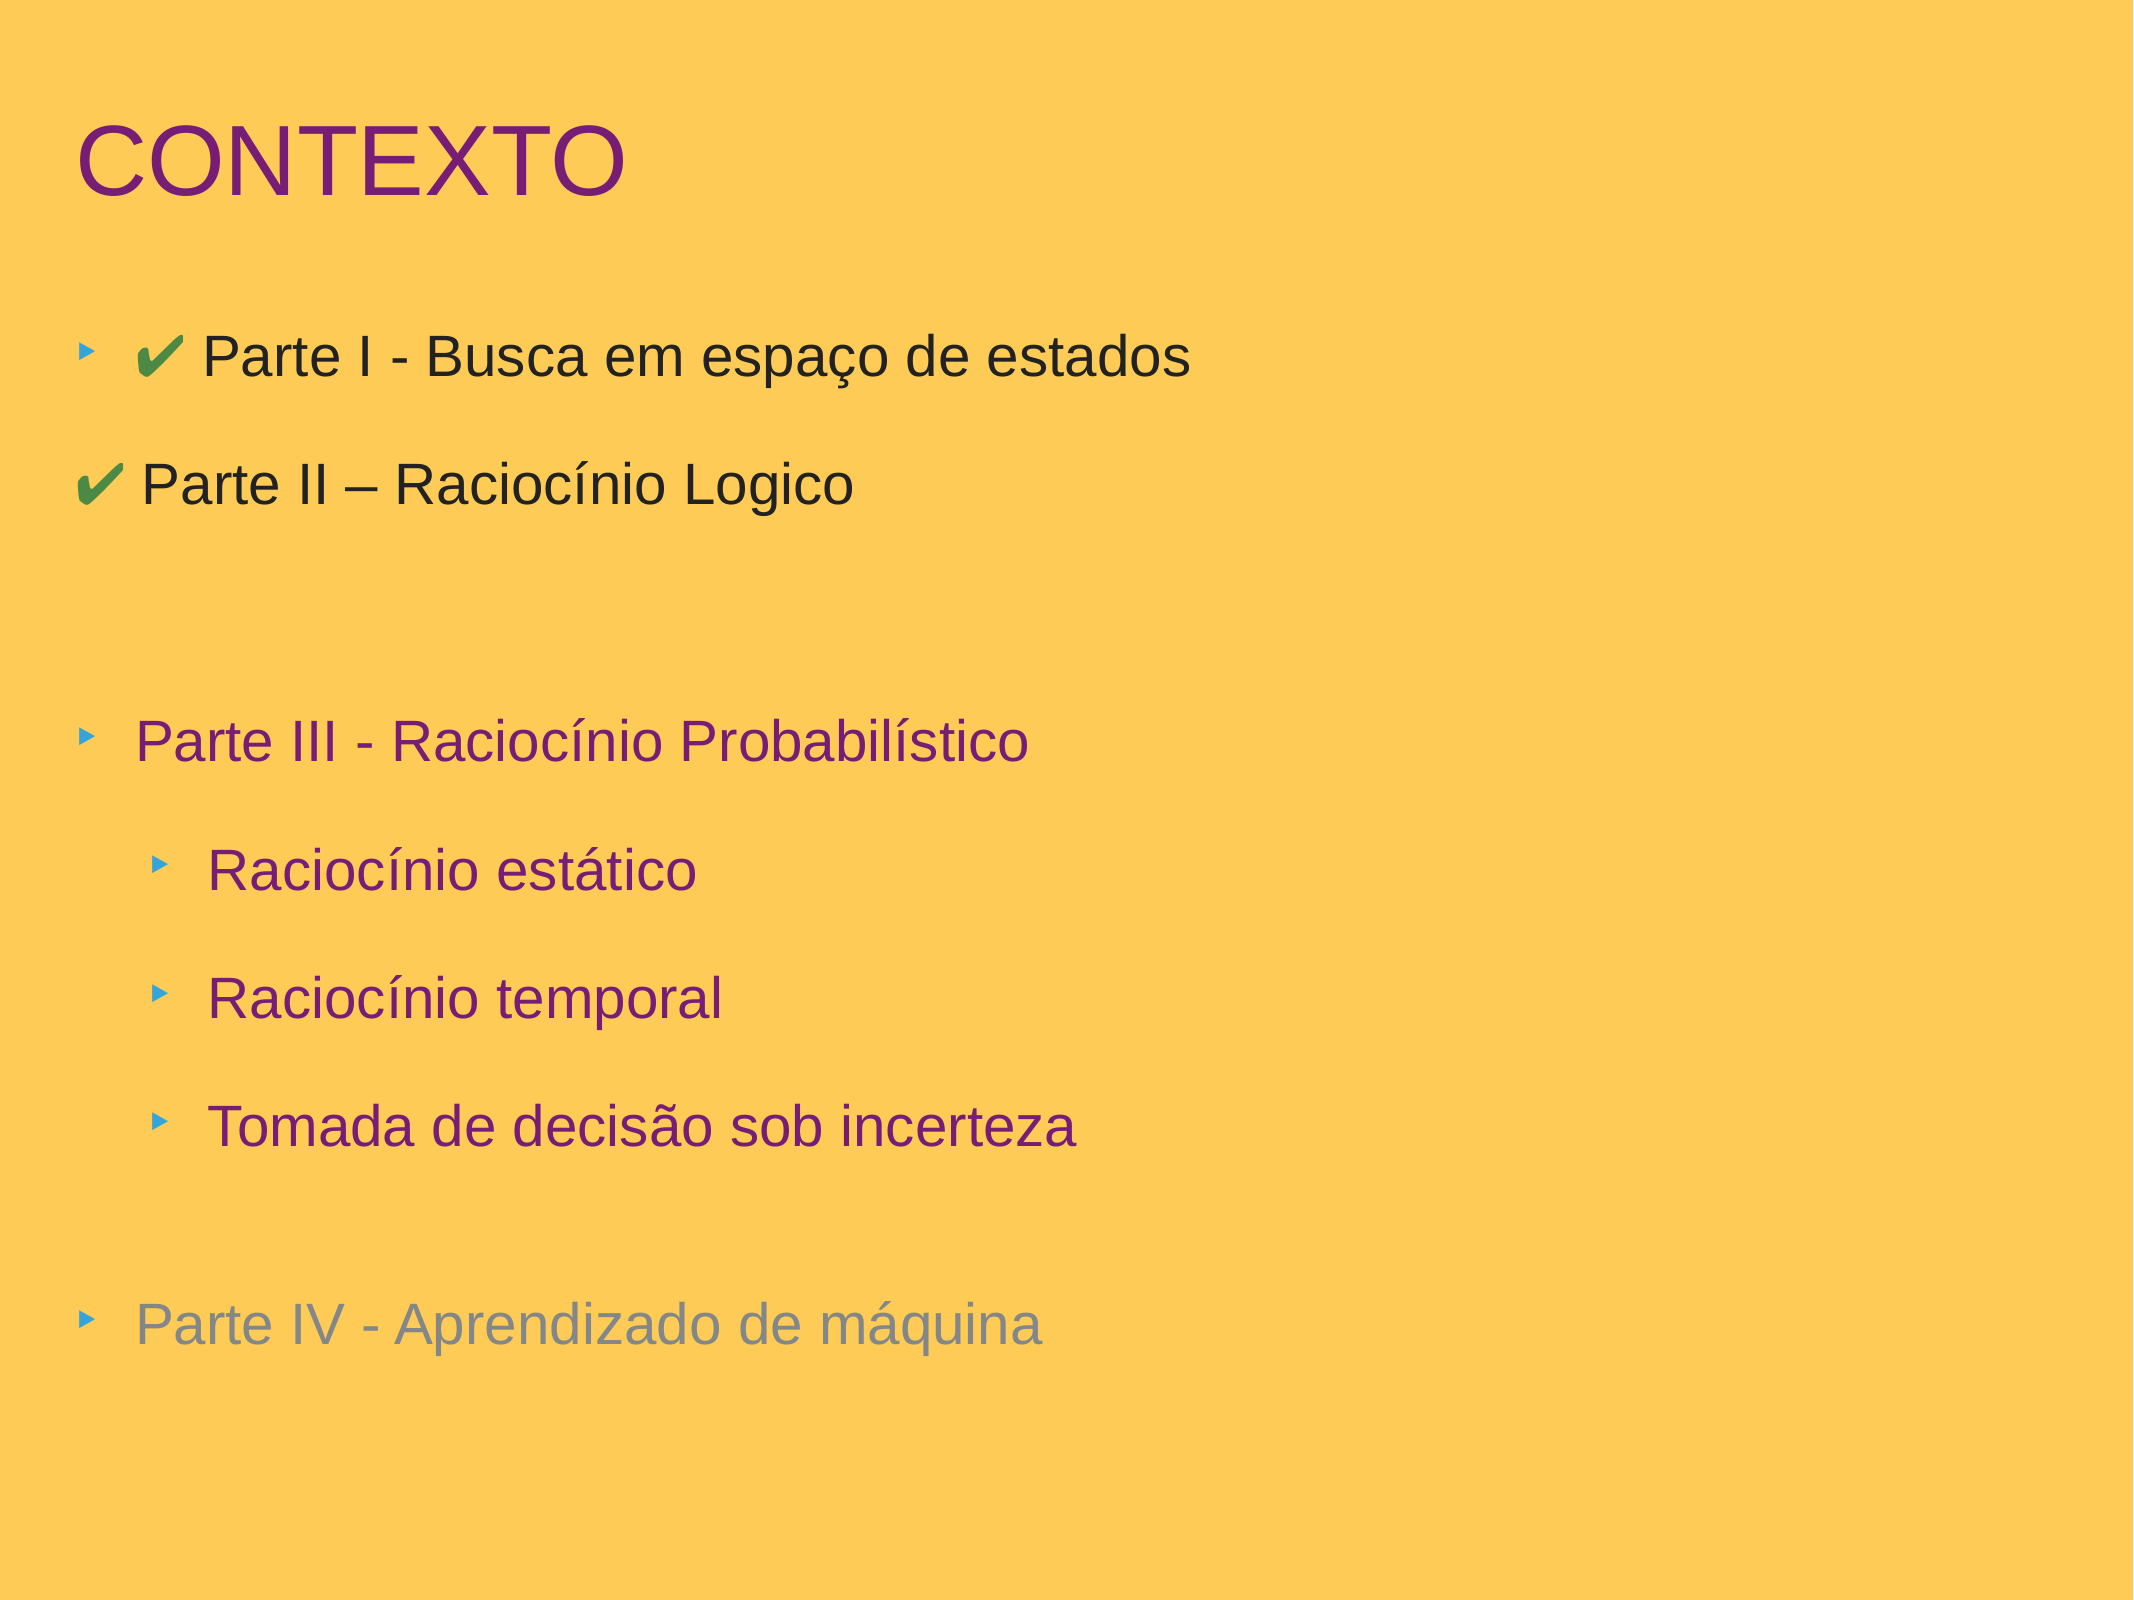

contexto
✔︎ Parte I - Busca em espaço de estados
✔︎ Parte II – Raciocínio Logico

Parte III - Raciocínio Probabilístico
Raciocínio estático
Raciocínio temporal
Tomada de decisão sob incerteza

Parte IV - Aprendizado de máquina